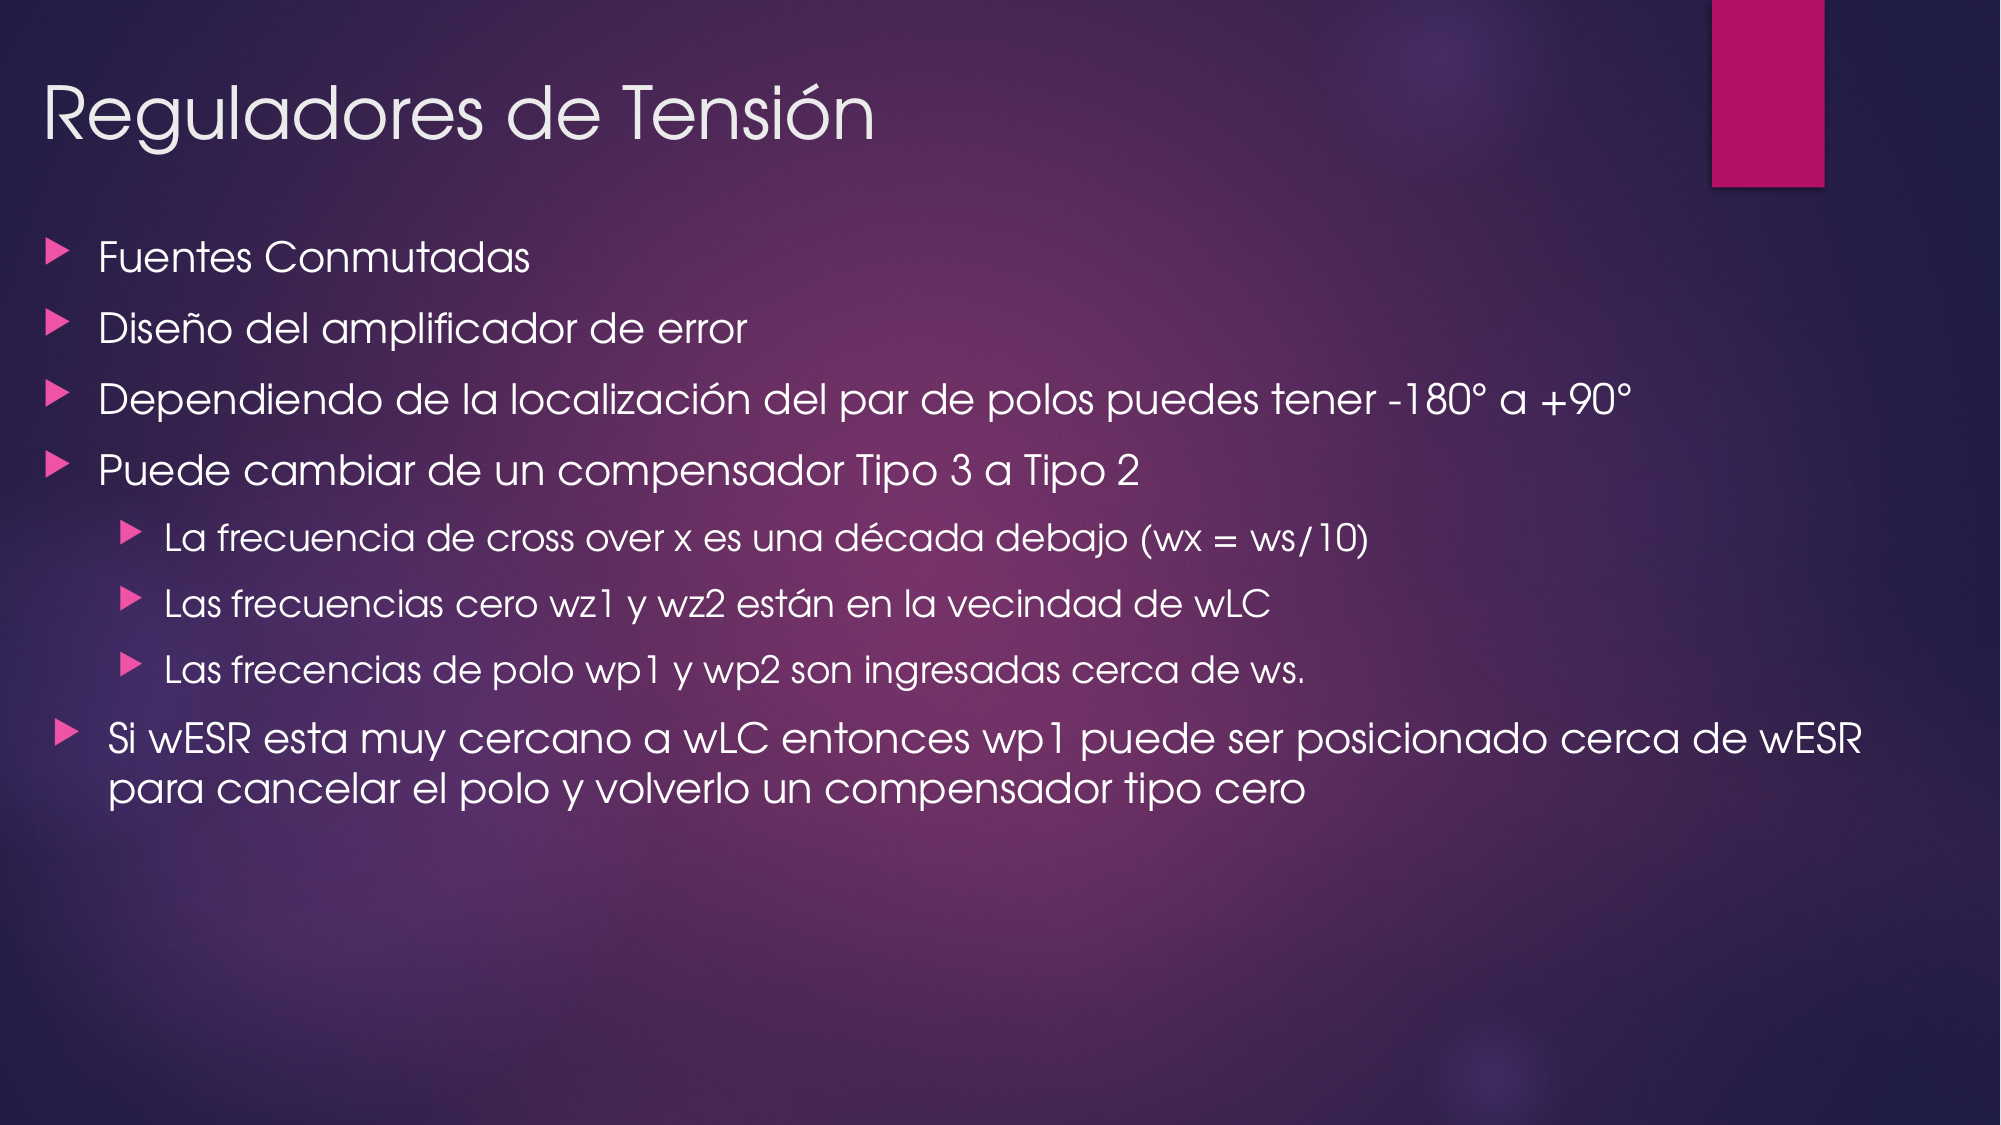

# Reguladores de Tensión
Fuentes Conmutadas
Diseño del amplificador de error
Dependiendo de la localización del par de polos puedes tener -180° a +90°
Puede cambiar de un compensador Tipo 3 a Tipo 2
La frecuencia de cross over x es una década debajo (wx = ws/10)
Las frecuencias cero wz1 y wz2 están en la vecindad de wLC
Las frecencias de polo wp1 y wp2 son ingresadas cerca de ws.
Si wESR esta muy cercano a wLC entonces wp1 puede ser posicionado cerca de wESR para cancelar el polo y volverlo un compensador tipo cero